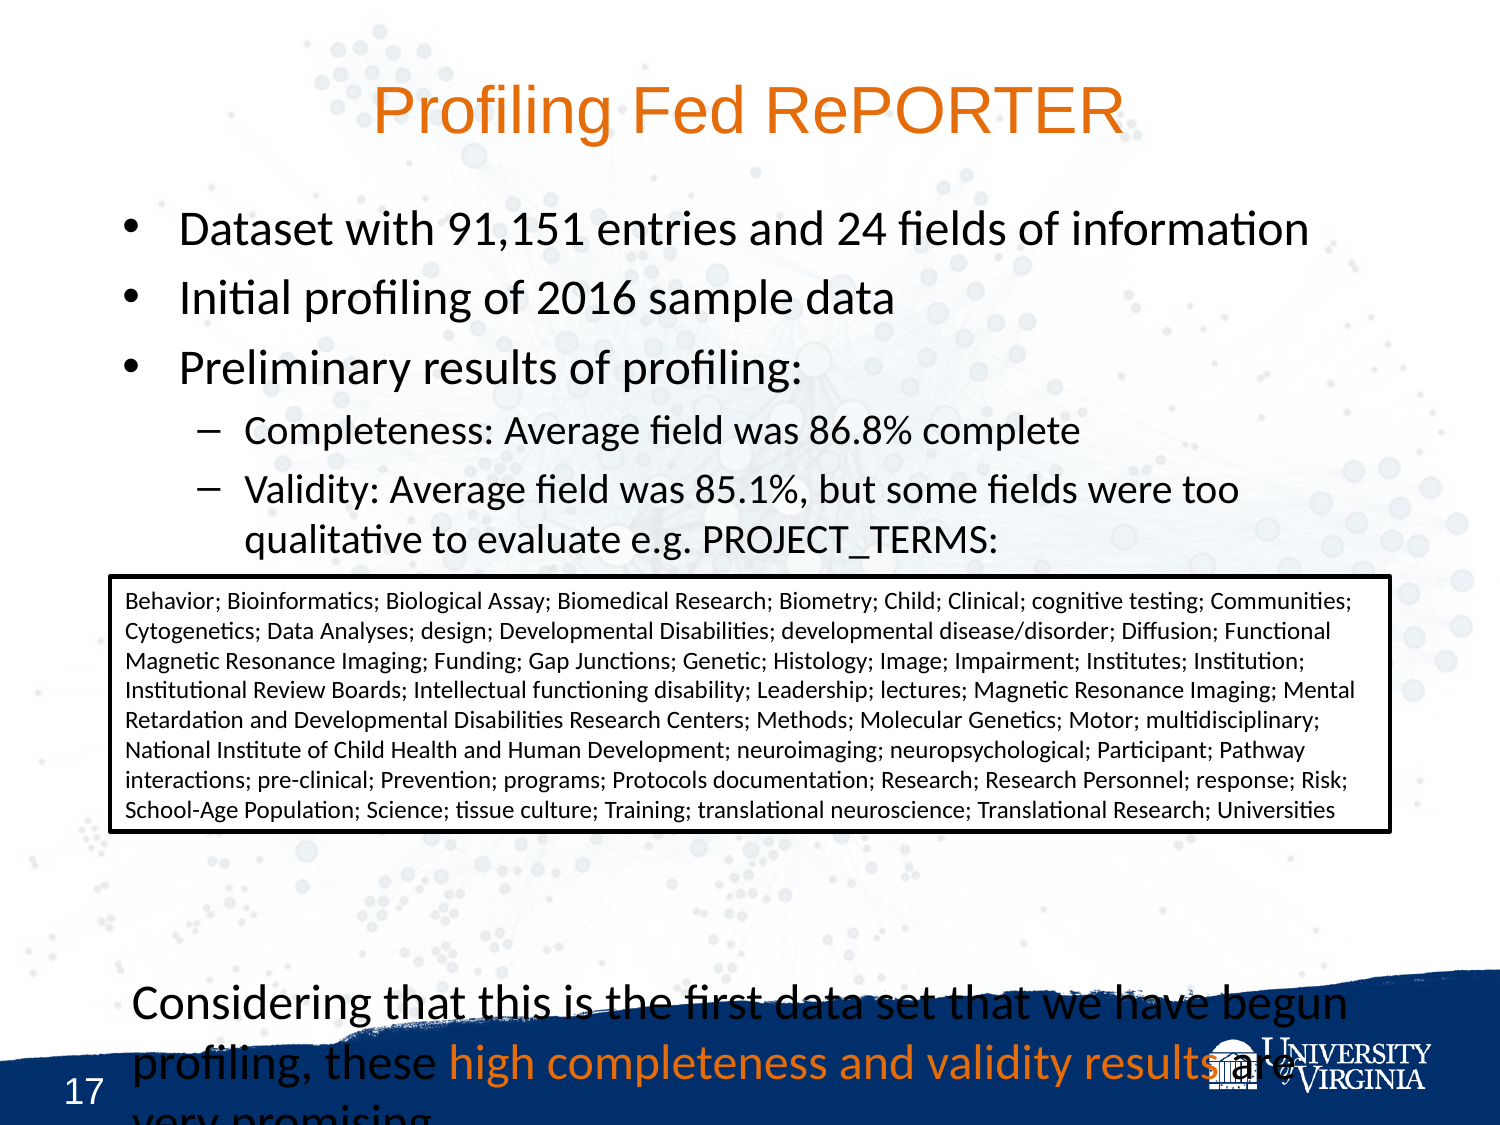

# Profiling Fed RePORTER
Dataset with 91,151 entries and 24 fields of information
Initial profiling of 2016 sample data
Preliminary results of profiling:
Completeness: Average field was 86.8% complete
Validity: Average field was 85.1%, but some fields were too qualitative to evaluate e.g. PROJECT_TERMS:

Considering that this is the first data set that we have begun profiling, these high completeness and validity results are very promising.

Behavior; Bioinformatics; Biological Assay; Biomedical Research; Biometry; Child; Clinical; cognitive testing; Communities; Cytogenetics; Data Analyses; design; Developmental Disabilities; developmental disease/disorder; Diffusion; Functional Magnetic Resonance Imaging; Funding; Gap Junctions; Genetic; Histology; Image; Impairment; Institutes; Institution; Institutional Review Boards; Intellectual functioning disability; Leadership; lectures; Magnetic Resonance Imaging; Mental Retardation and Developmental Disabilities Research Centers; Methods; Molecular Genetics; Motor; multidisciplinary; National Institute of Child Health and Human Development; neuroimaging; neuropsychological; Participant; Pathway interactions; pre-clinical; Prevention; programs; Protocols documentation; Research; Research Personnel; response; Risk; School-Age Population; Science; tissue culture; Training; translational neuroscience; Translational Research; Universities
17